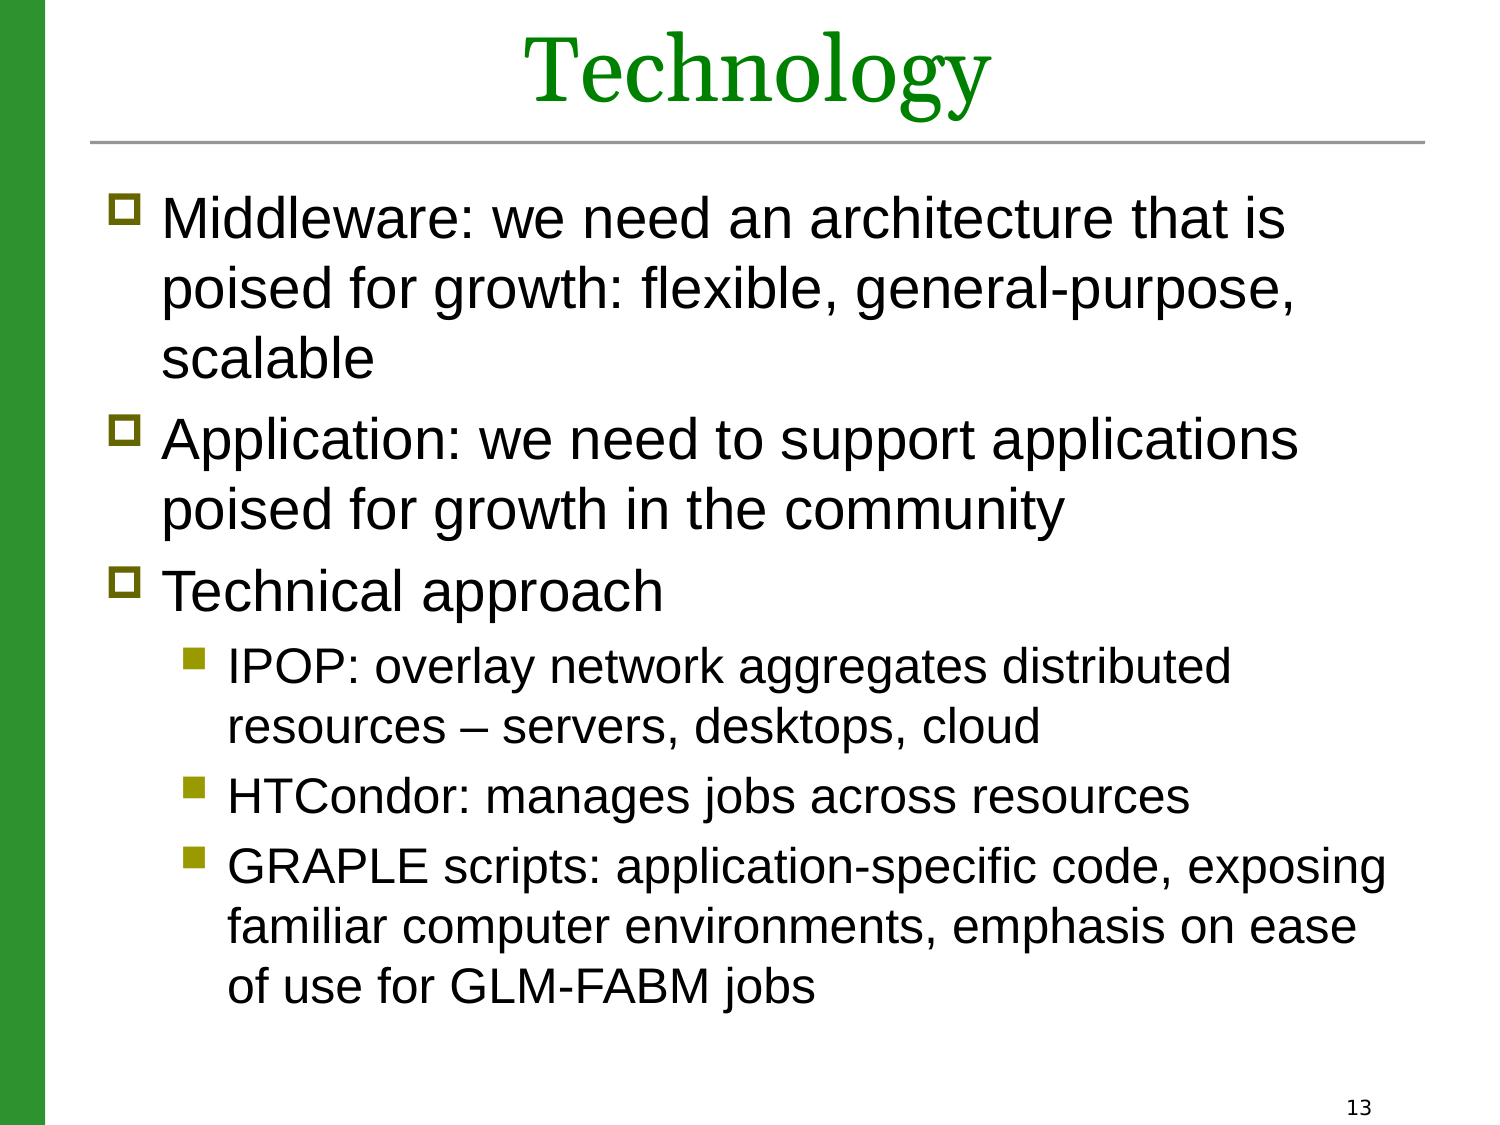

# Technology
Middleware: we need an architecture that is poised for growth: flexible, general-purpose, scalable
Application: we need to support applications poised for growth in the community
Technical approach
IPOP: overlay network aggregates distributed resources – servers, desktops, cloud
HTCondor: manages jobs across resources
GRAPLE scripts: application-specific code, exposing familiar computer environments, emphasis on ease of use for GLM-FABM jobs
13